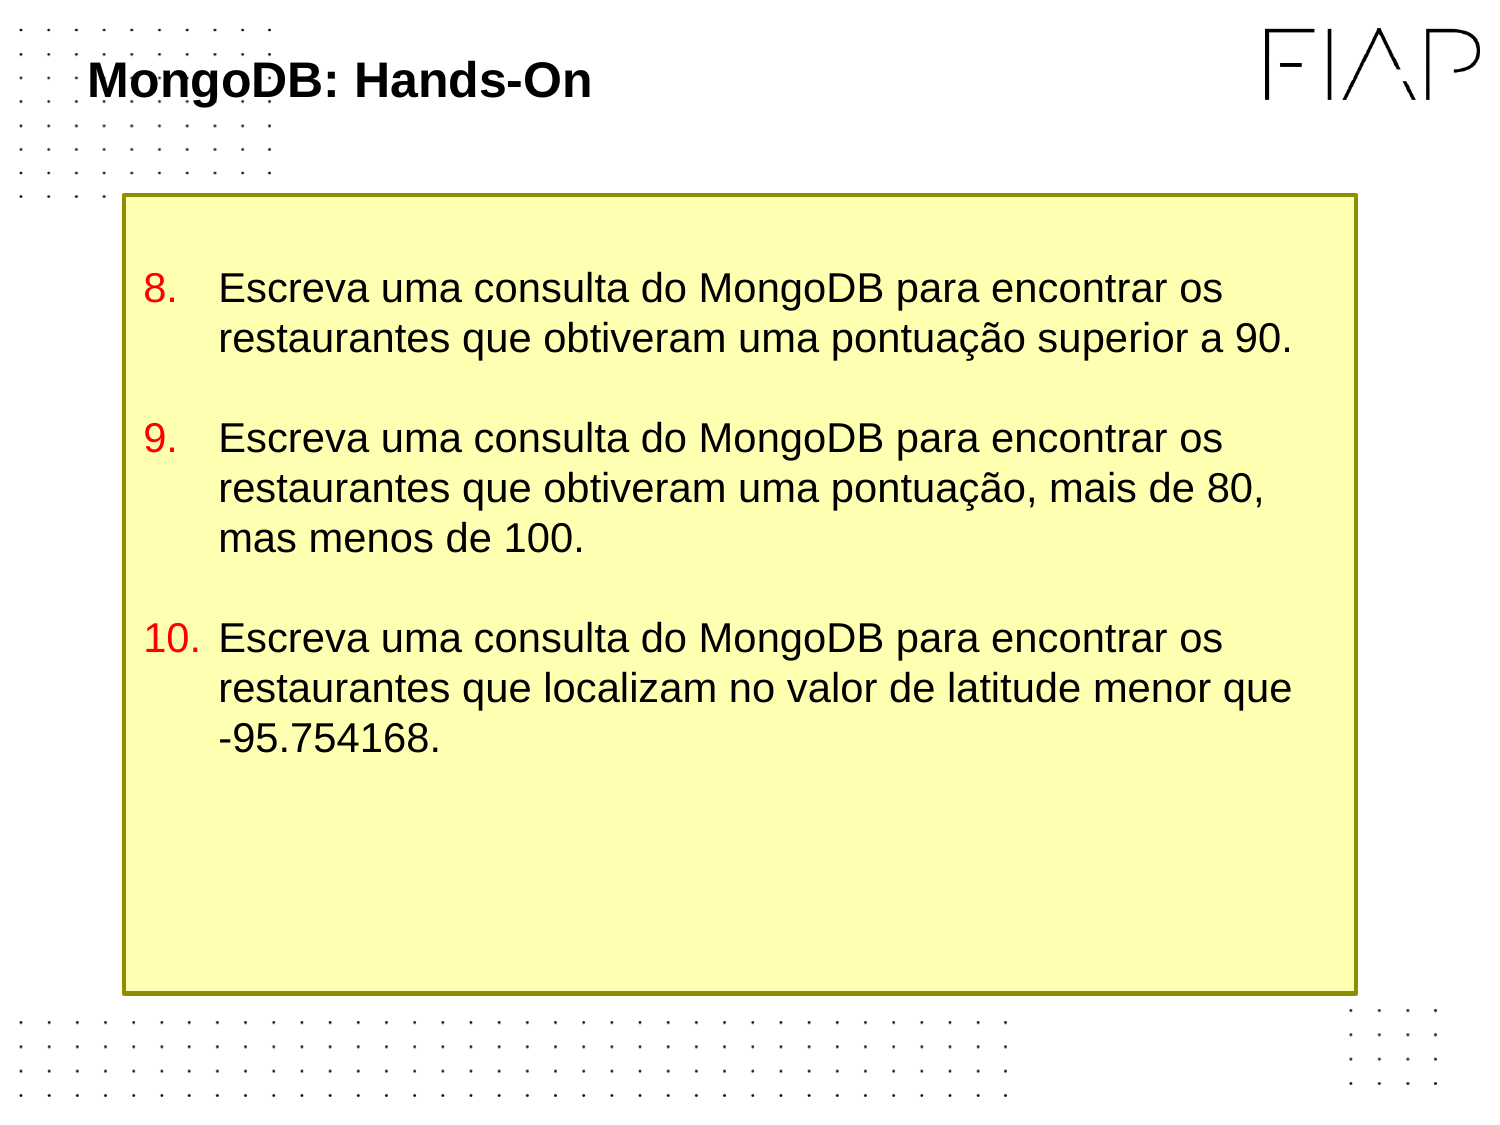

# MongoDB: Hands-On

Escreva uma consulta do MongoDB para encontrar os restaurantes que obtiveram uma pontuação superior a 90.

Escreva uma consulta do MongoDB para encontrar os restaurantes que obtiveram uma pontuação, mais de 80, mas menos de 100.

Escreva uma consulta do MongoDB para encontrar os restaurantes que localizam no valor de latitude menor que -95.754168.